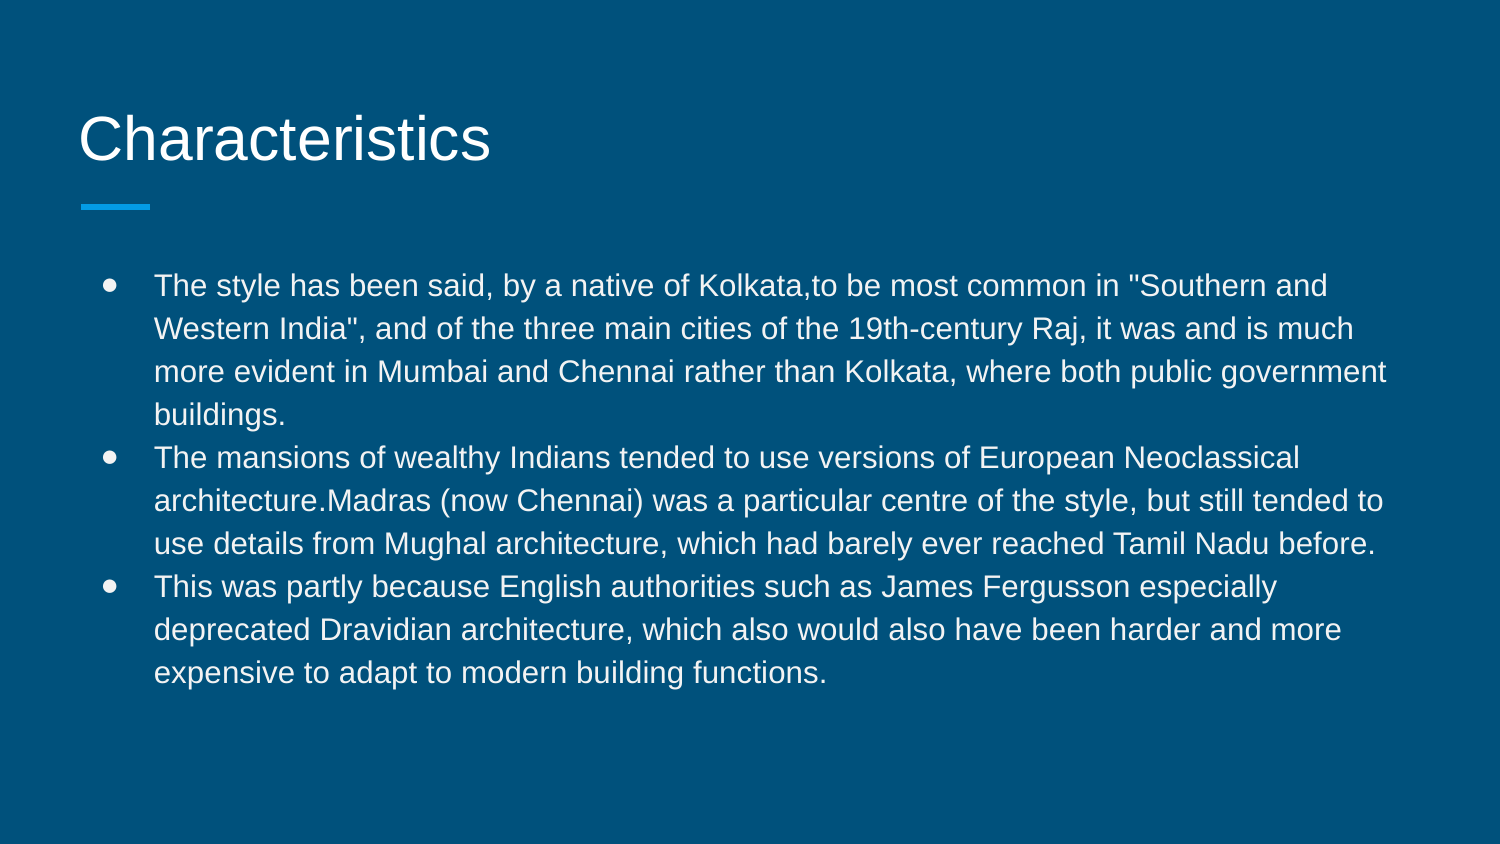

# Characteristics
The style has been said, by a native of Kolkata,to be most common in "Southern and Western India", and of the three main cities of the 19th-century Raj, it was and is much more evident in Mumbai and Chennai rather than Kolkata, where both public government buildings.
The mansions of wealthy Indians tended to use versions of European Neoclassical architecture.Madras (now Chennai) was a particular centre of the style, but still tended to use details from Mughal architecture, which had barely ever reached Tamil Nadu before.
This was partly because English authorities such as James Fergusson especially deprecated Dravidian architecture, which also would also have been harder and more expensive to adapt to modern building functions.